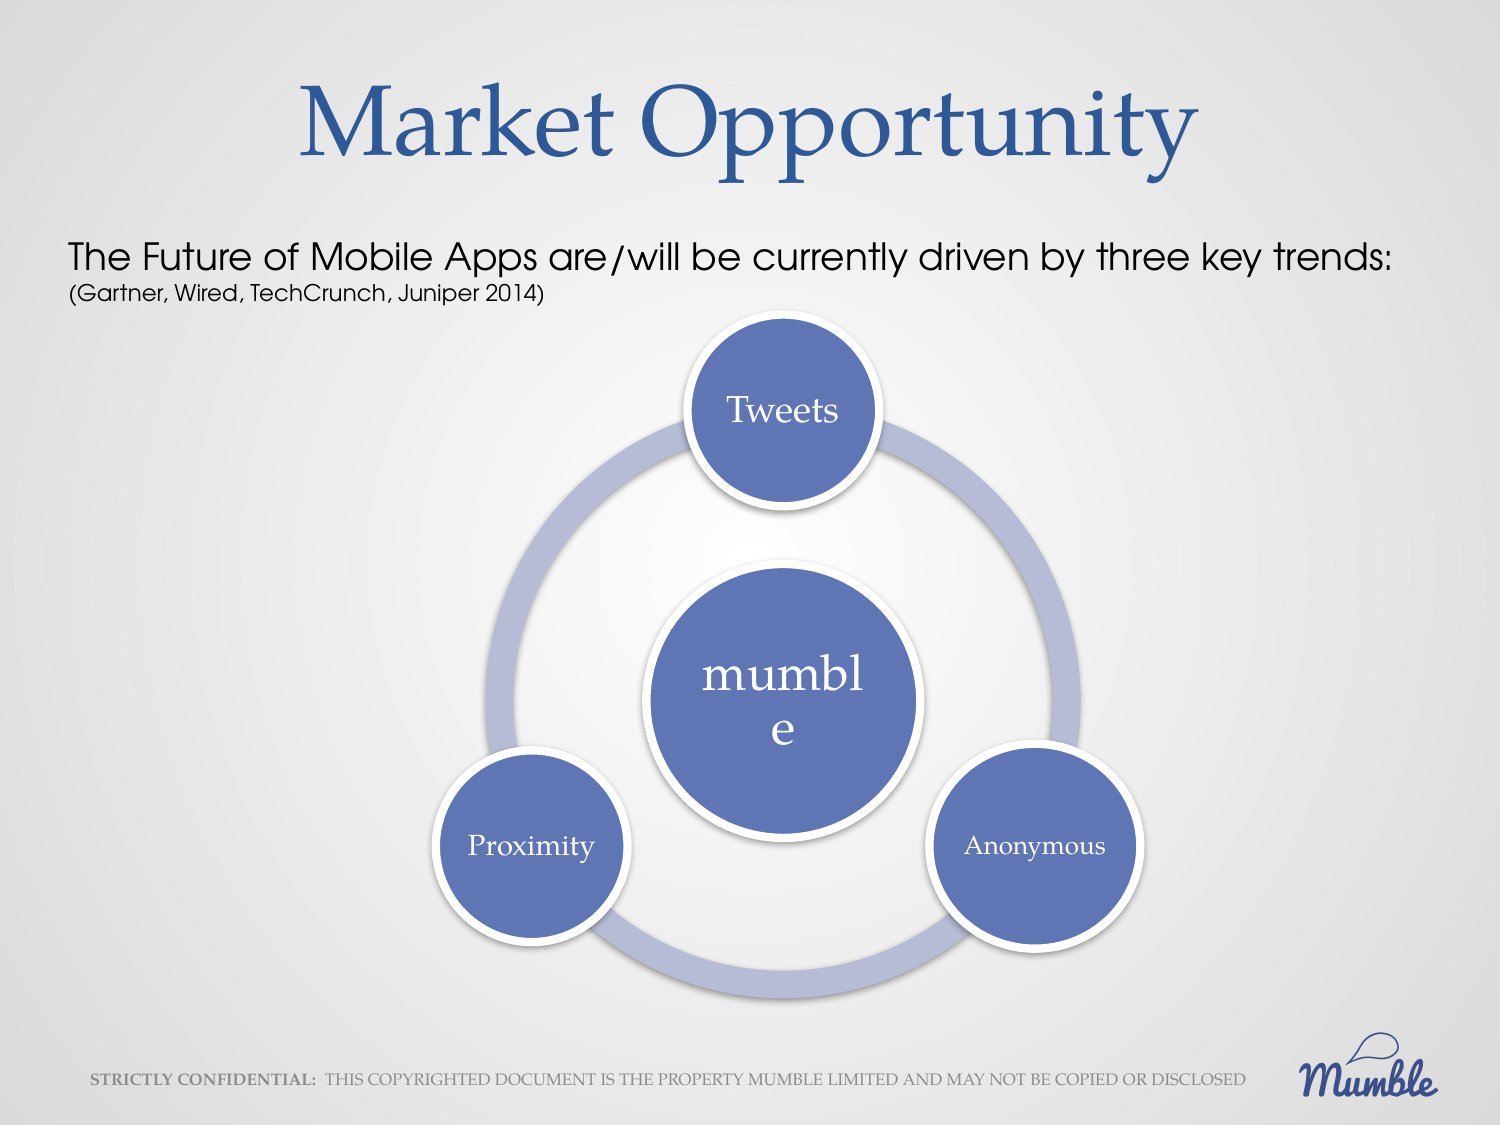

# Market Opportunity
The Future of Mobile Apps are/will be currently driven by three key trends:
(Gartner, Wired, TechCrunch, Juniper 2014)
mumble
Tweets
Anonymous
Proximity